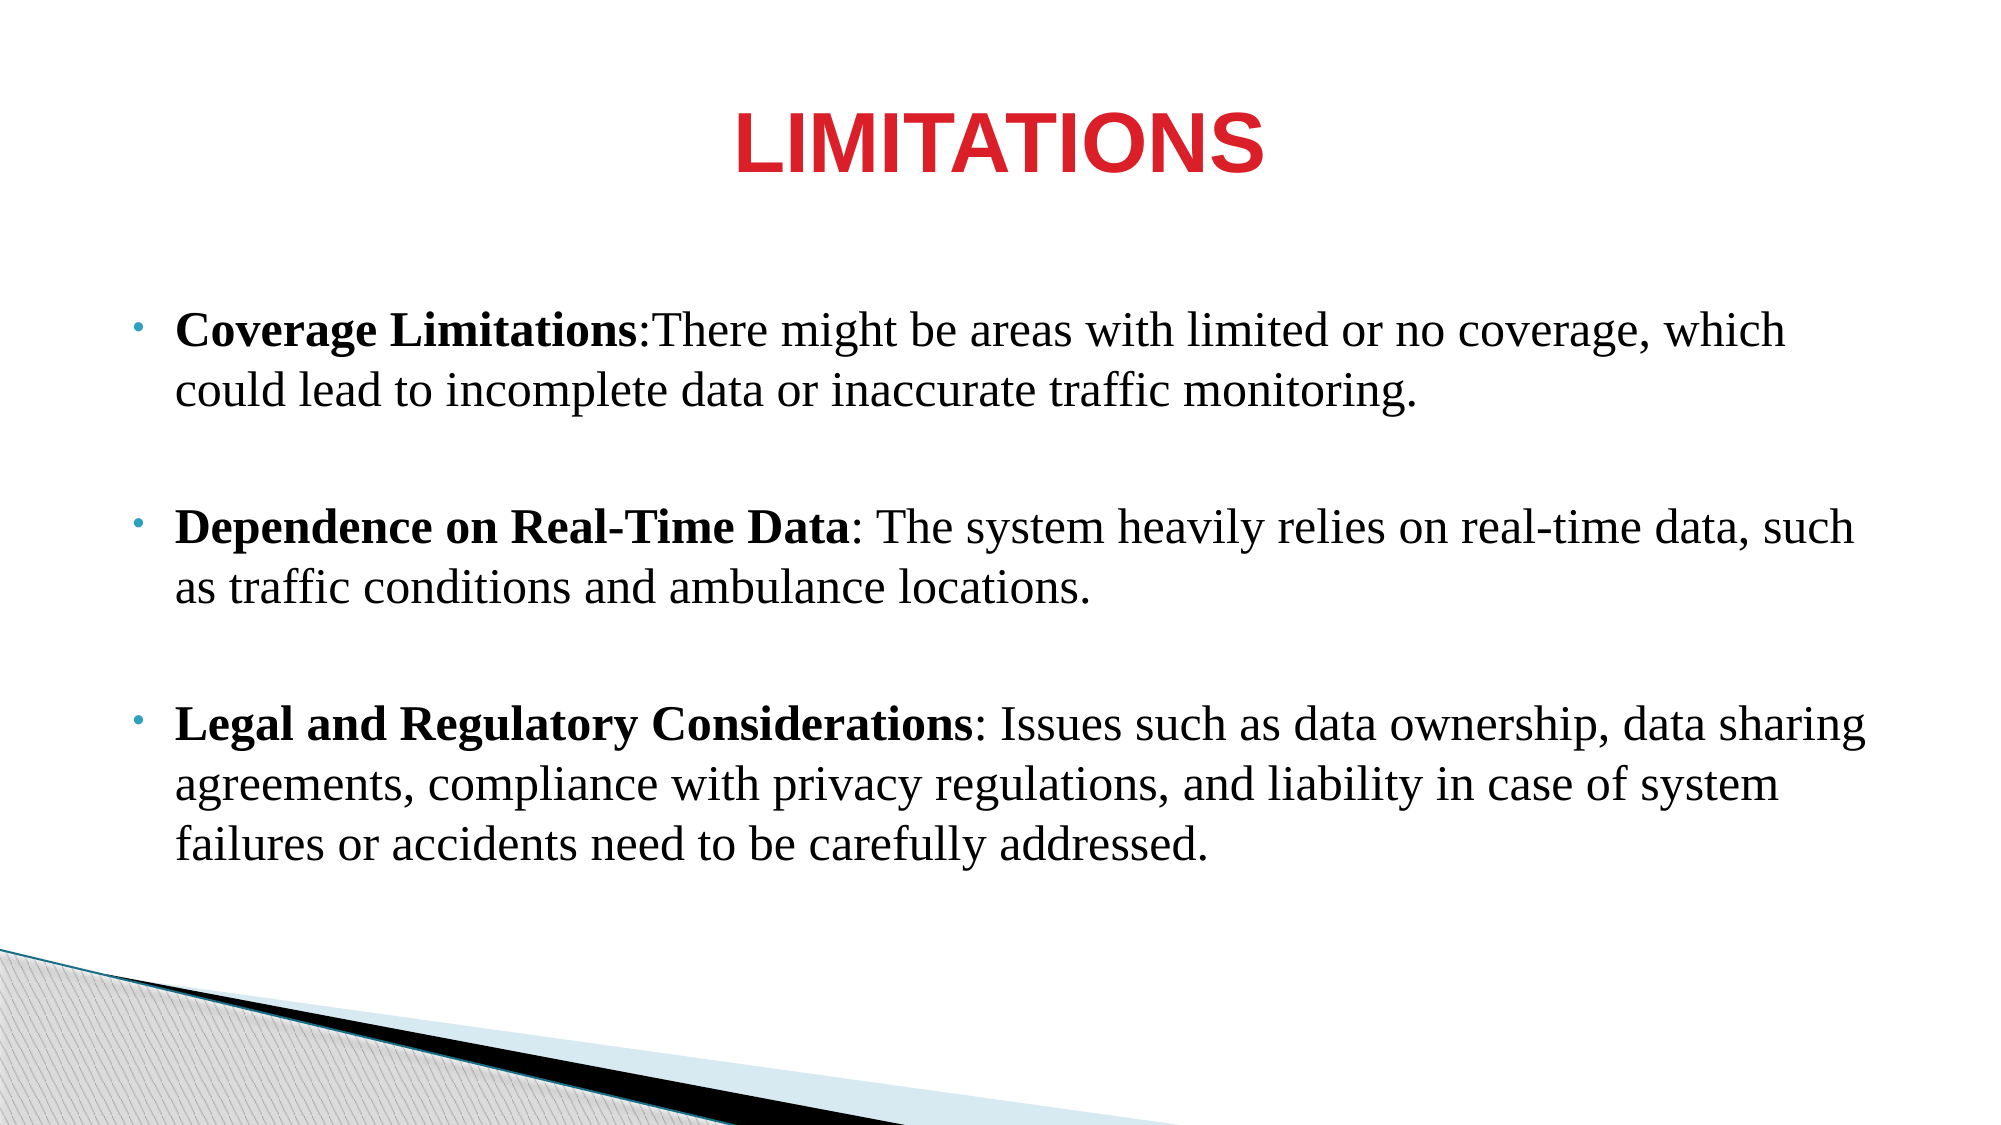

# LIMITATIONS
Coverage Limitations:There might be areas with limited or no coverage, which could lead to incomplete data or inaccurate traffic monitoring.

Dependence on Real-Time Data: The system heavily relies on real-time data, such as traffic conditions and ambulance locations.

Legal and Regulatory Considerations: Issues such as data ownership, data sharing agreements, compliance with privacy regulations, and liability in case of system failures or accidents need to be carefully addressed.